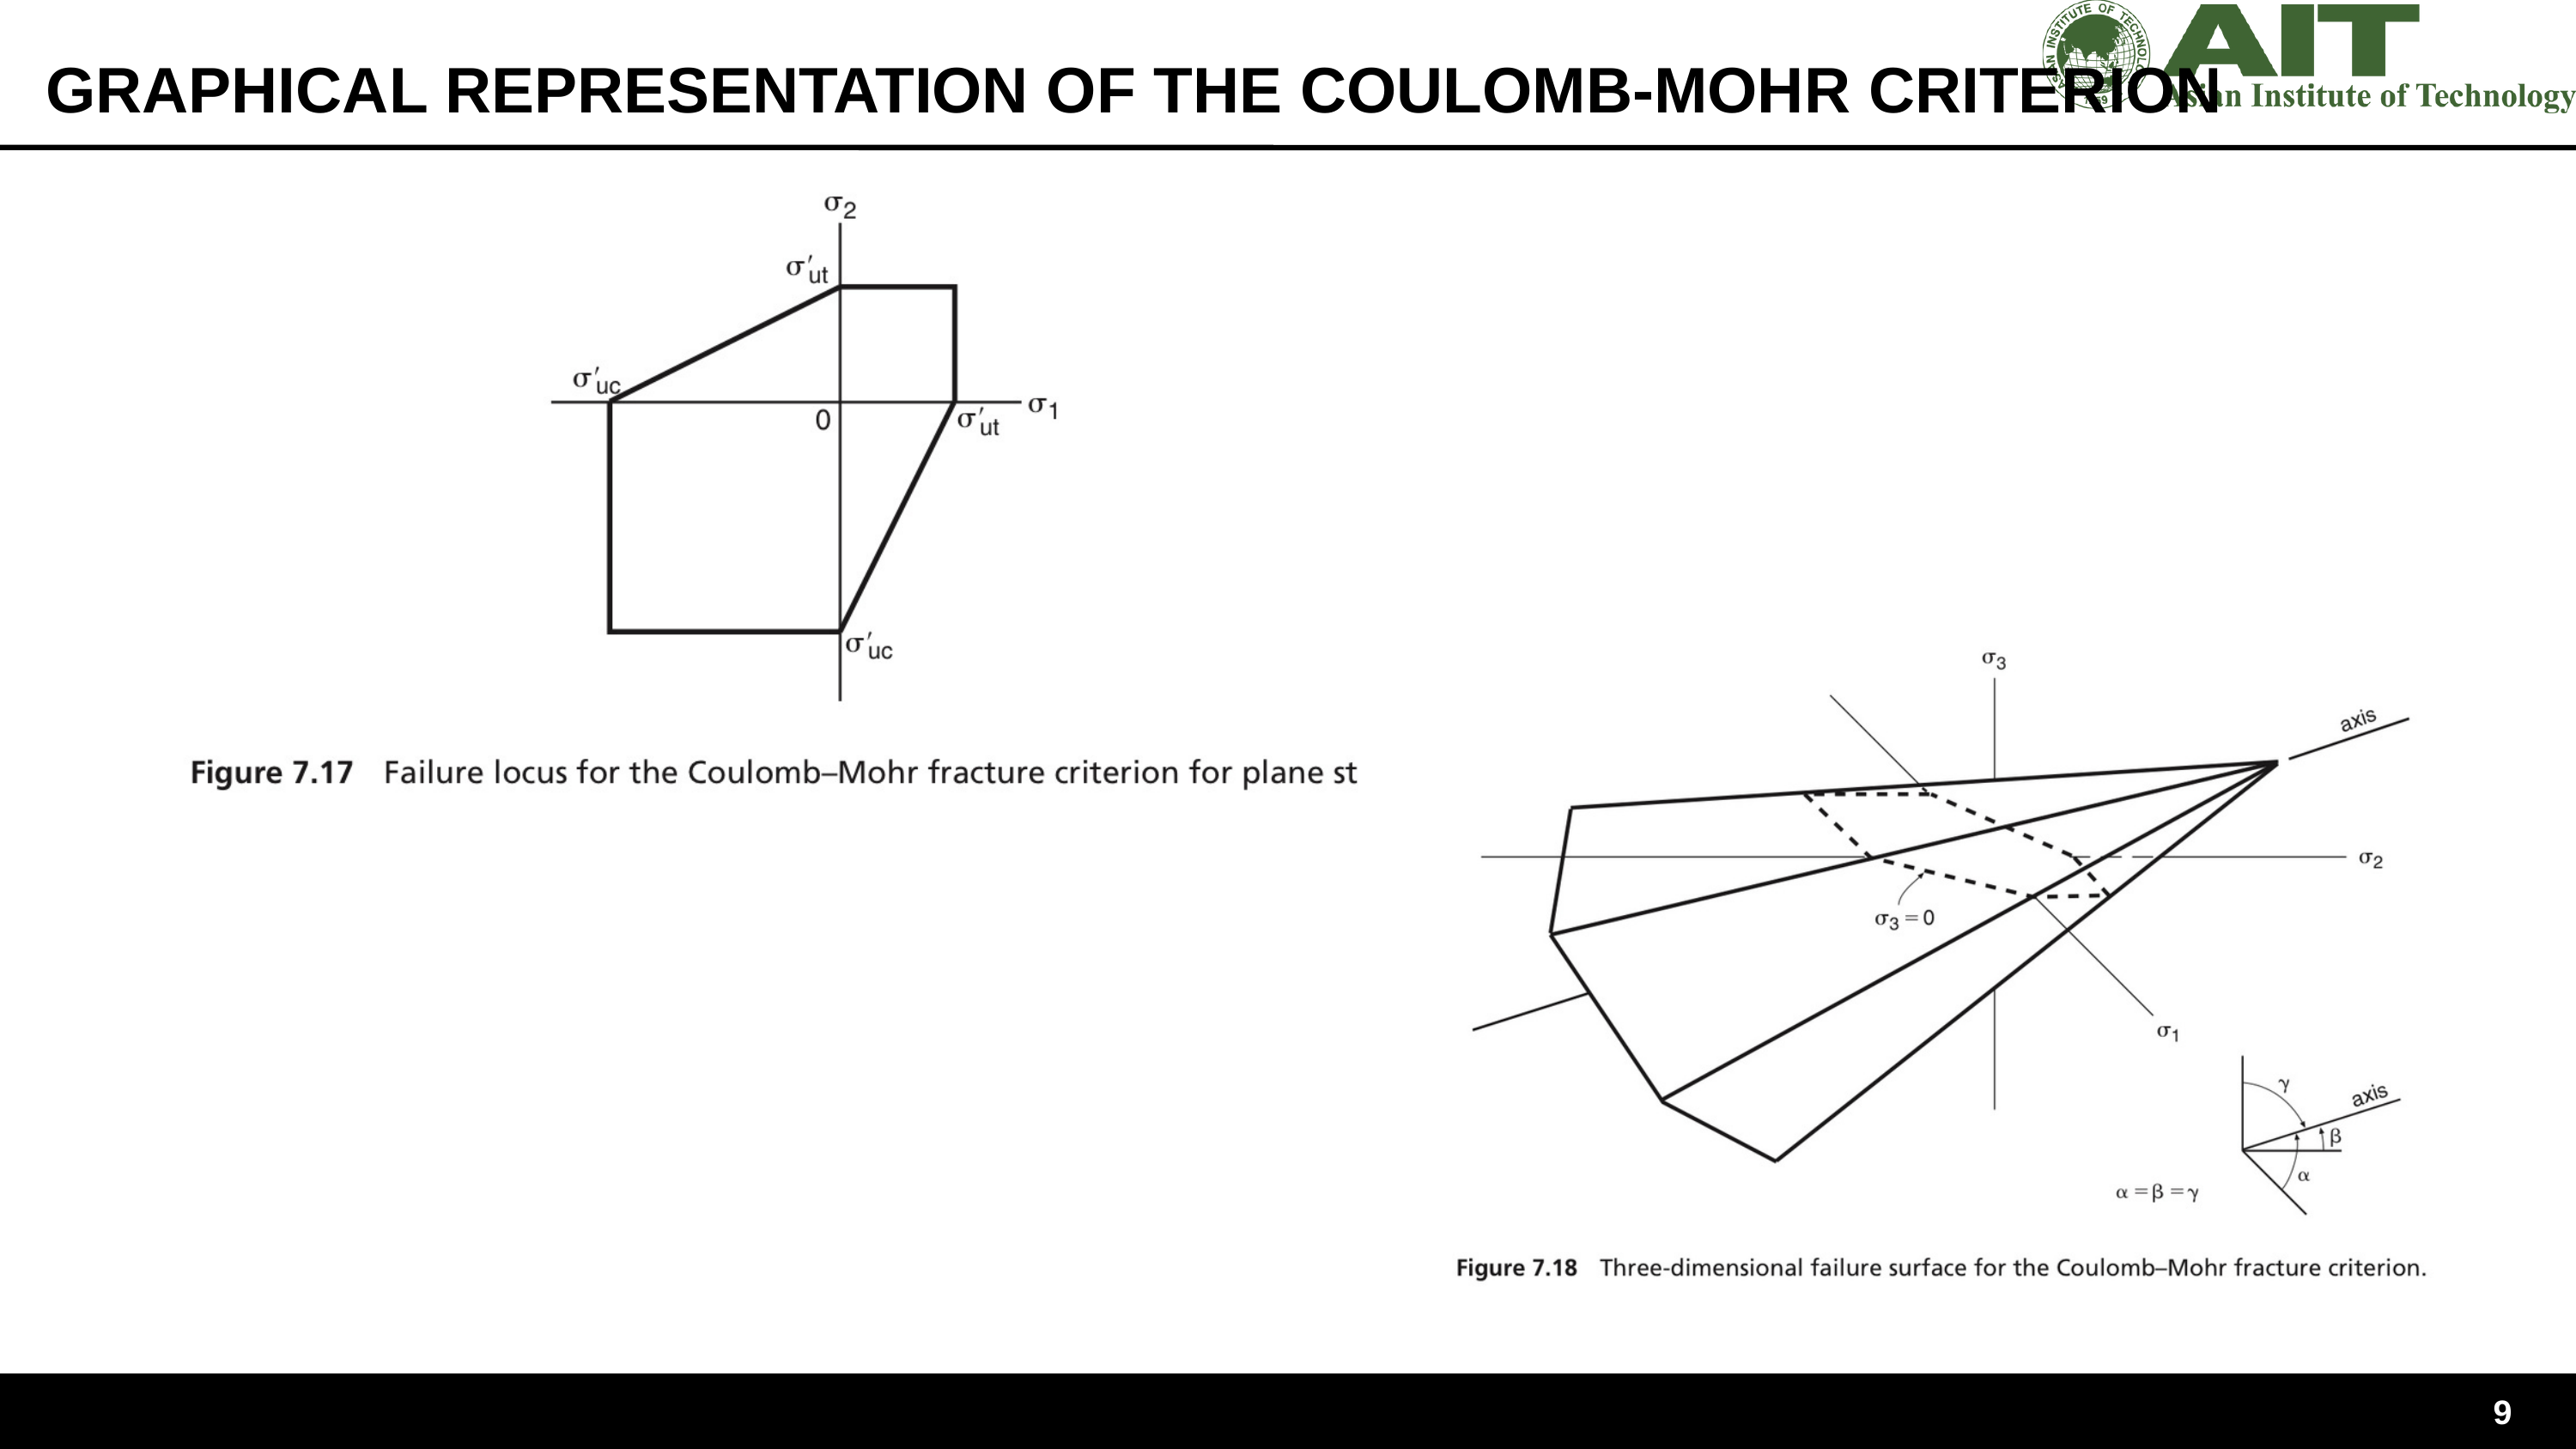

GRAPHICAL REPRESENTATION OF THE COULOMB-MOHR CRITERION

9